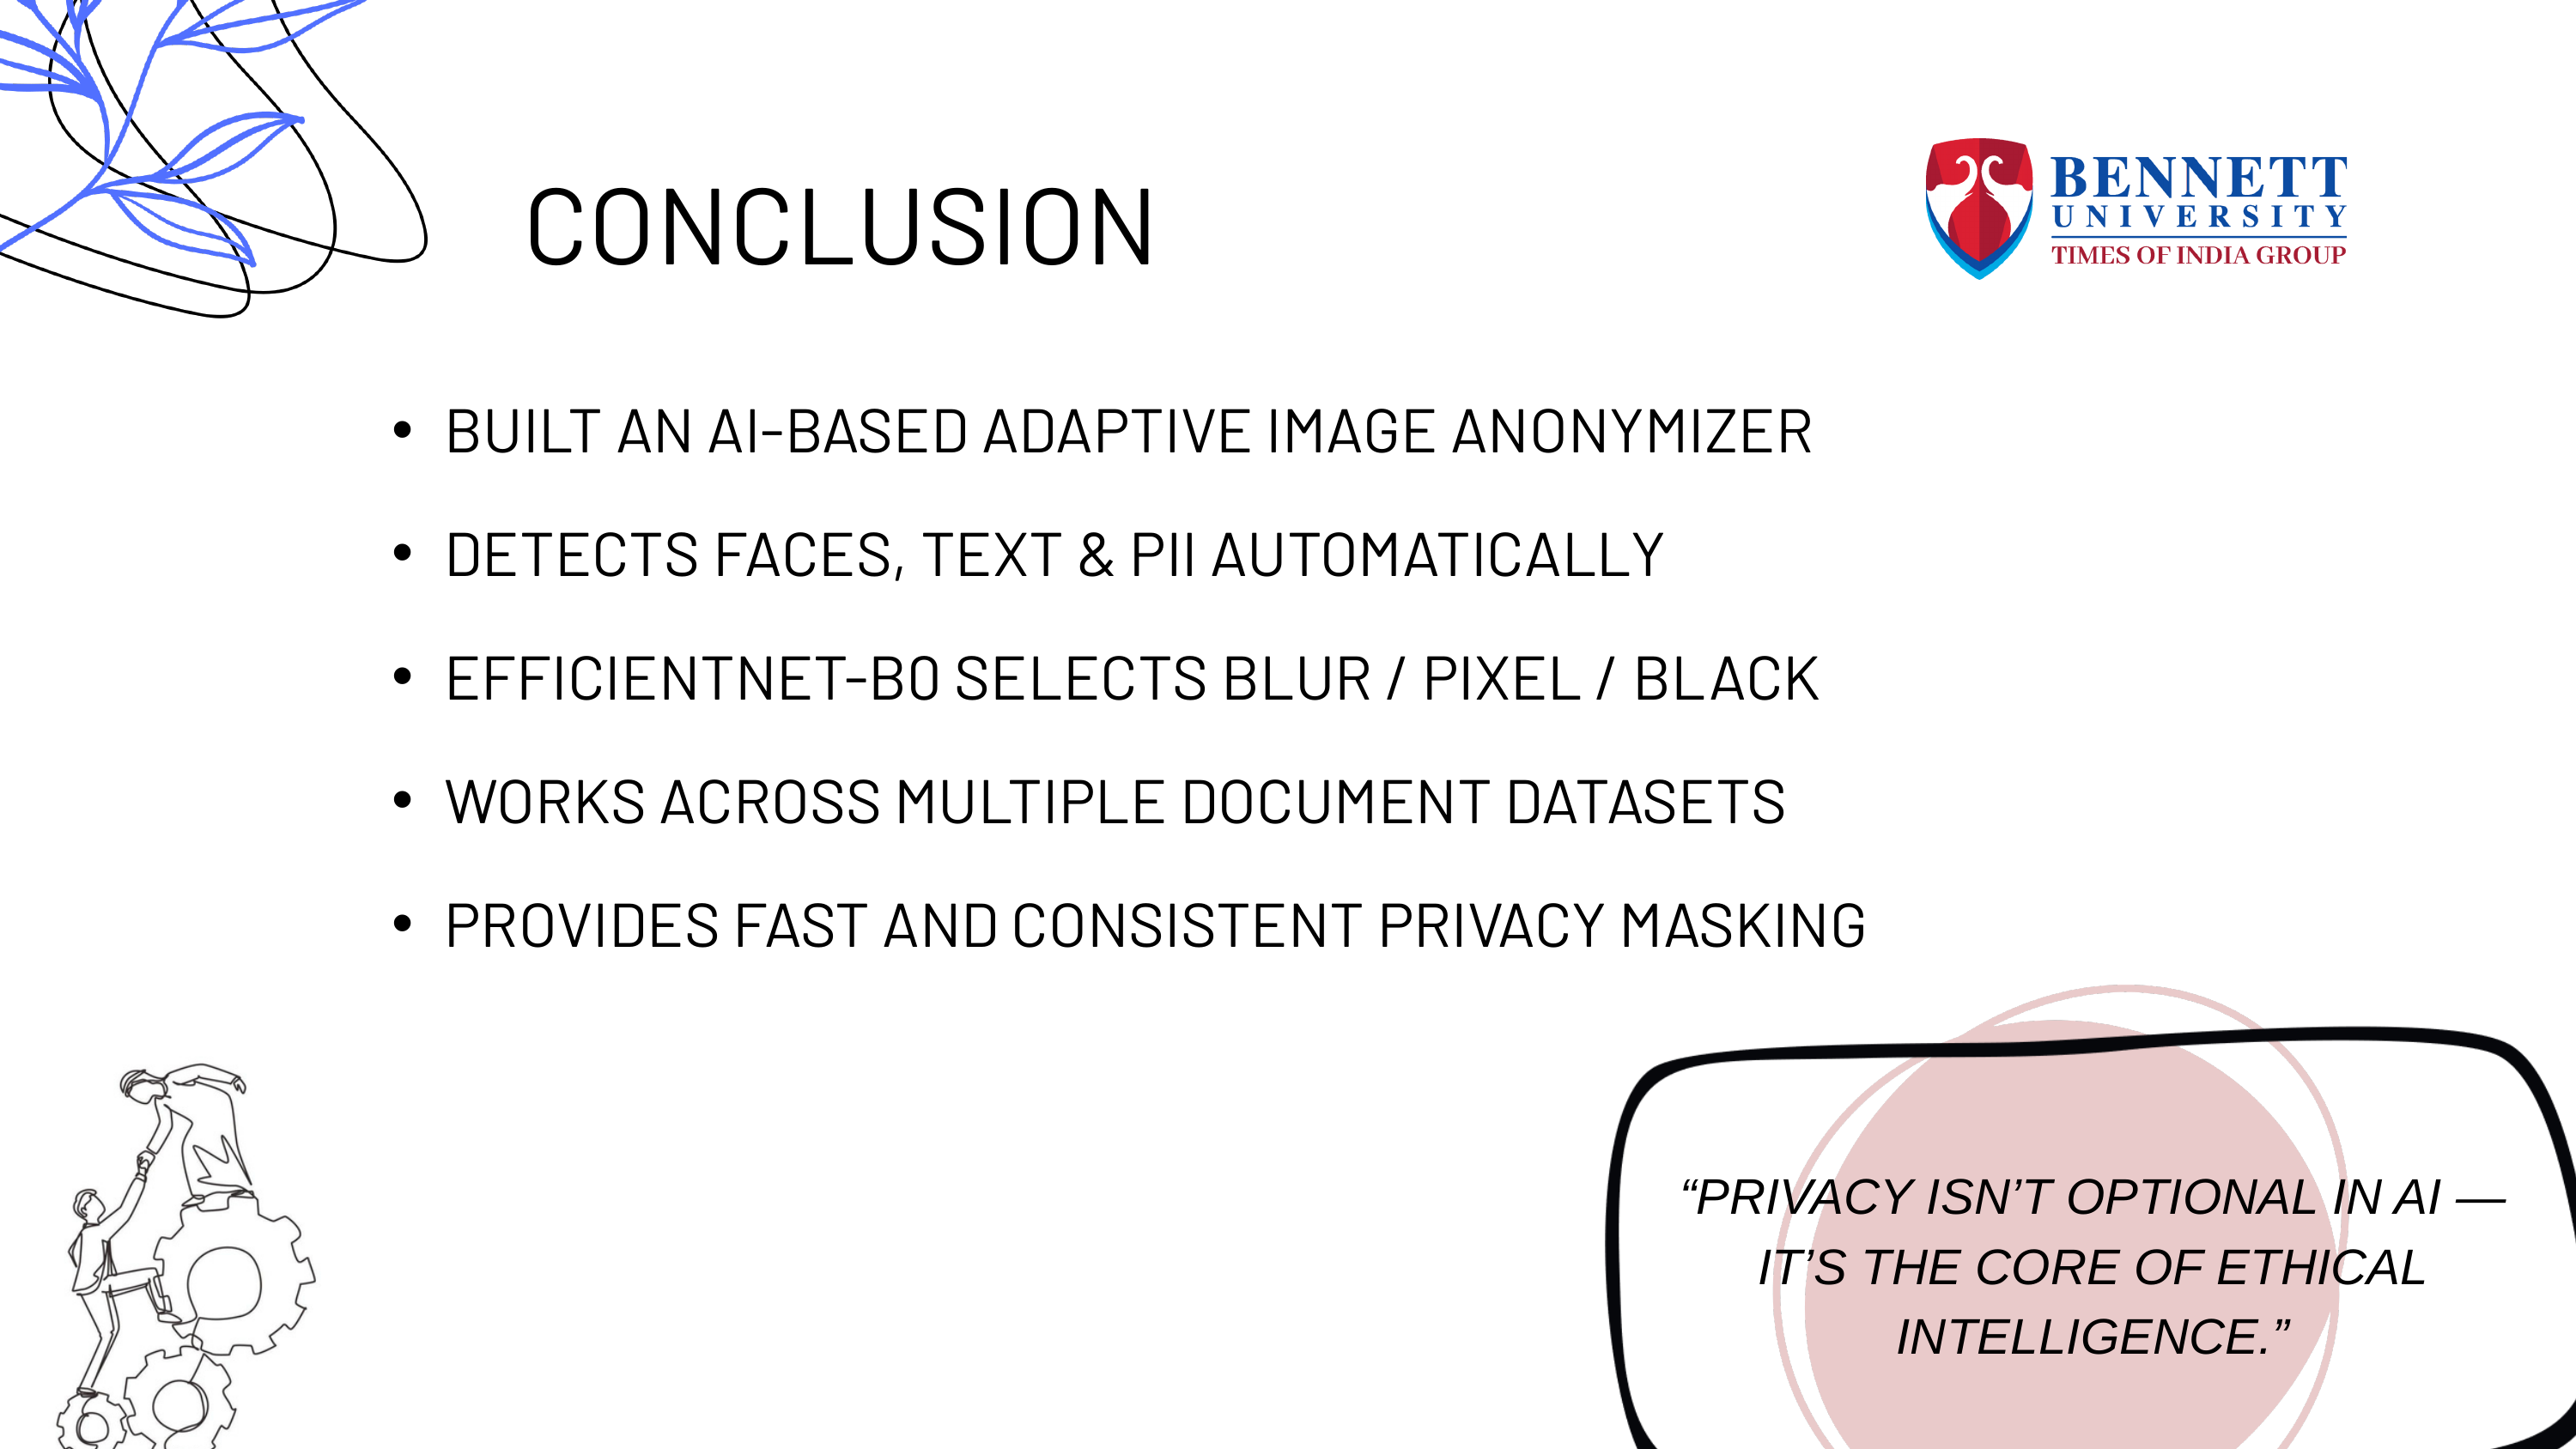

CONCLUSION

BUILT AN AI-BASED ADAPTIVE IMAGE ANONYMIZER
DETECTS FACES, TEXT & PII AUTOMATICALLY
EFFICIENTNET-B0 SELECTS BLUR / PIXEL / BLACK
WORKS ACROSS MULTIPLE DOCUMENT DATASETS
PROVIDES FAST AND CONSISTENT PRIVACY MASKING

“PRIVACY ISN’T OPTIONAL IN AI — IT’S THE CORE OF ETHICAL INTELLIGENCE.”